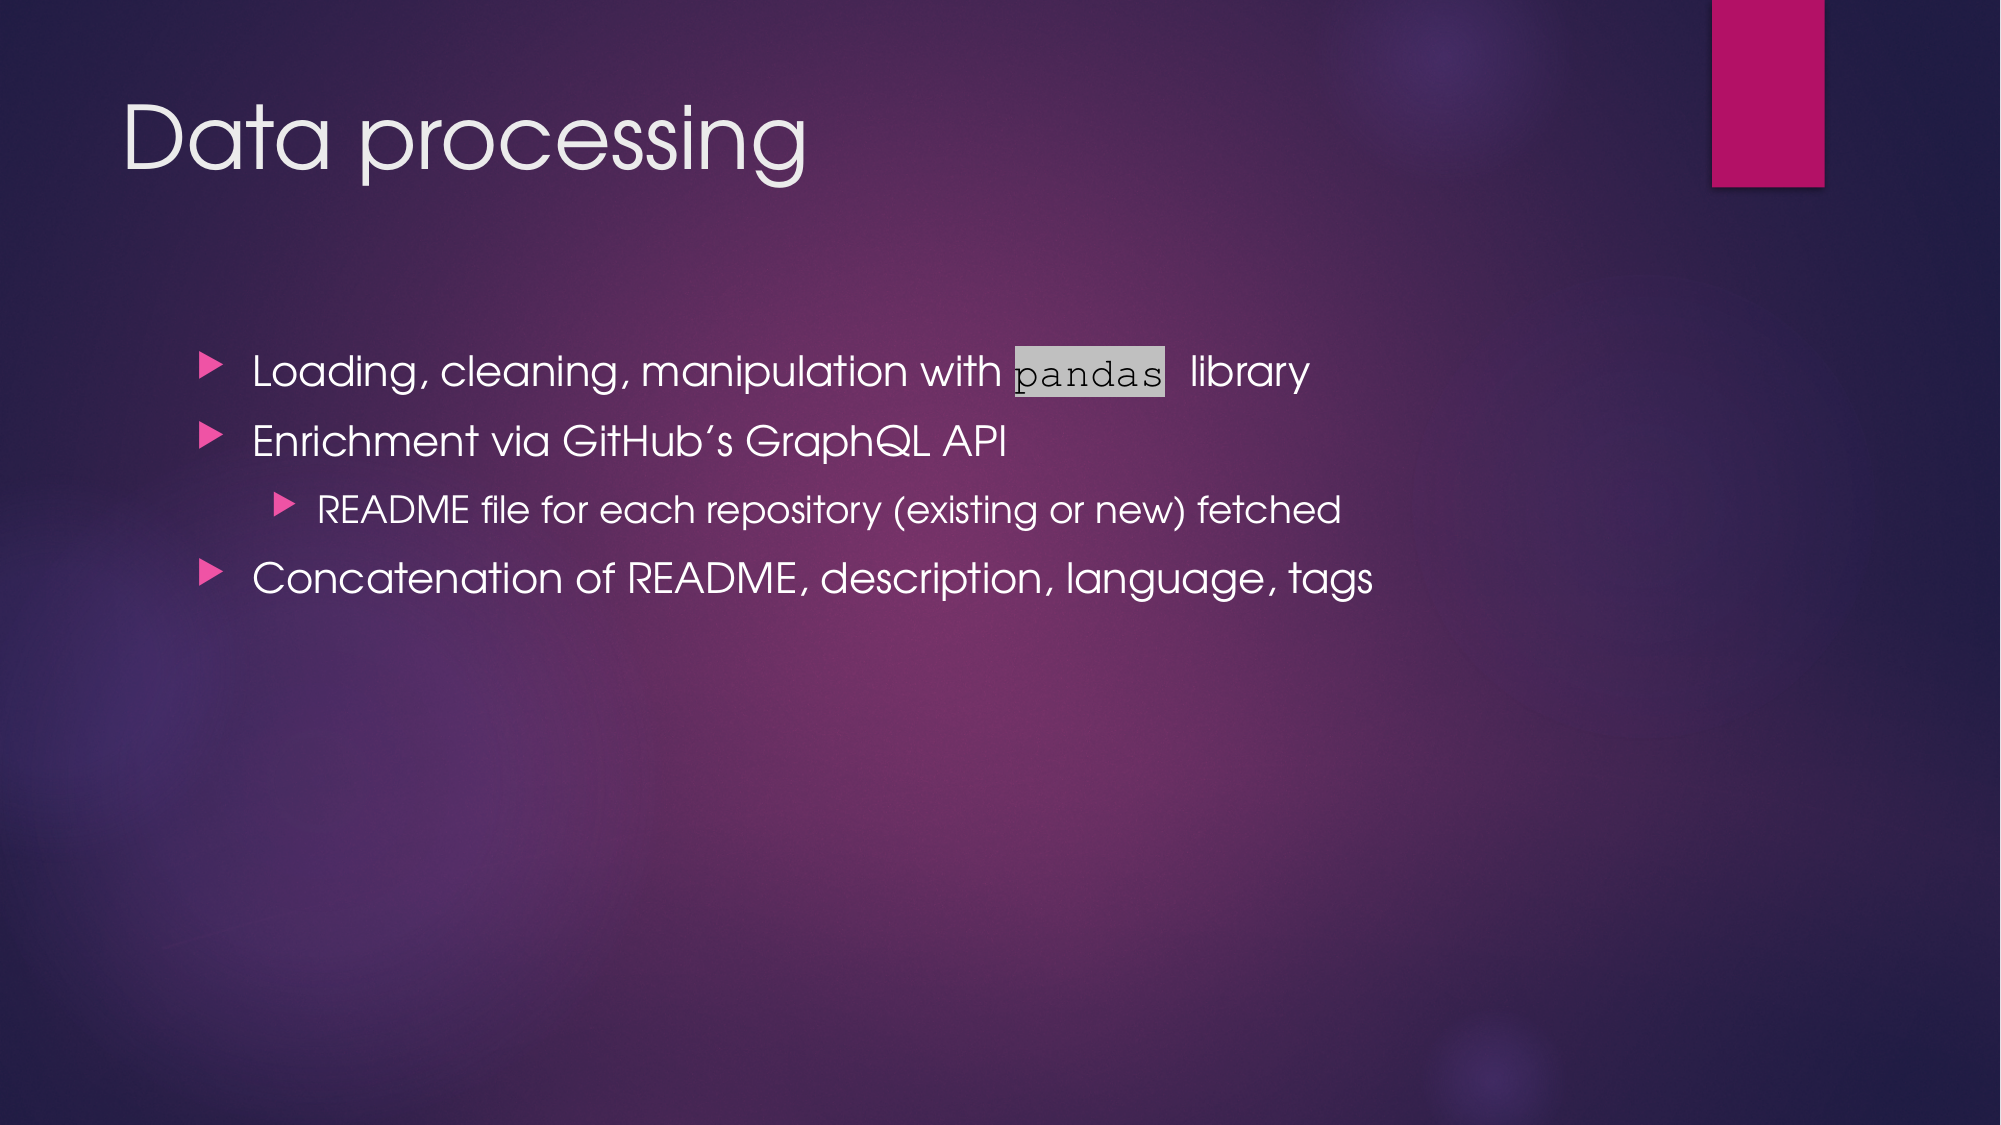

# Data processing
Loading, cleaning, manipulation with pandas library
Enrichment via GitHub’s GraphQL API
README file for each repository (existing or new) fetched
Concatenation of README, description, language, tags